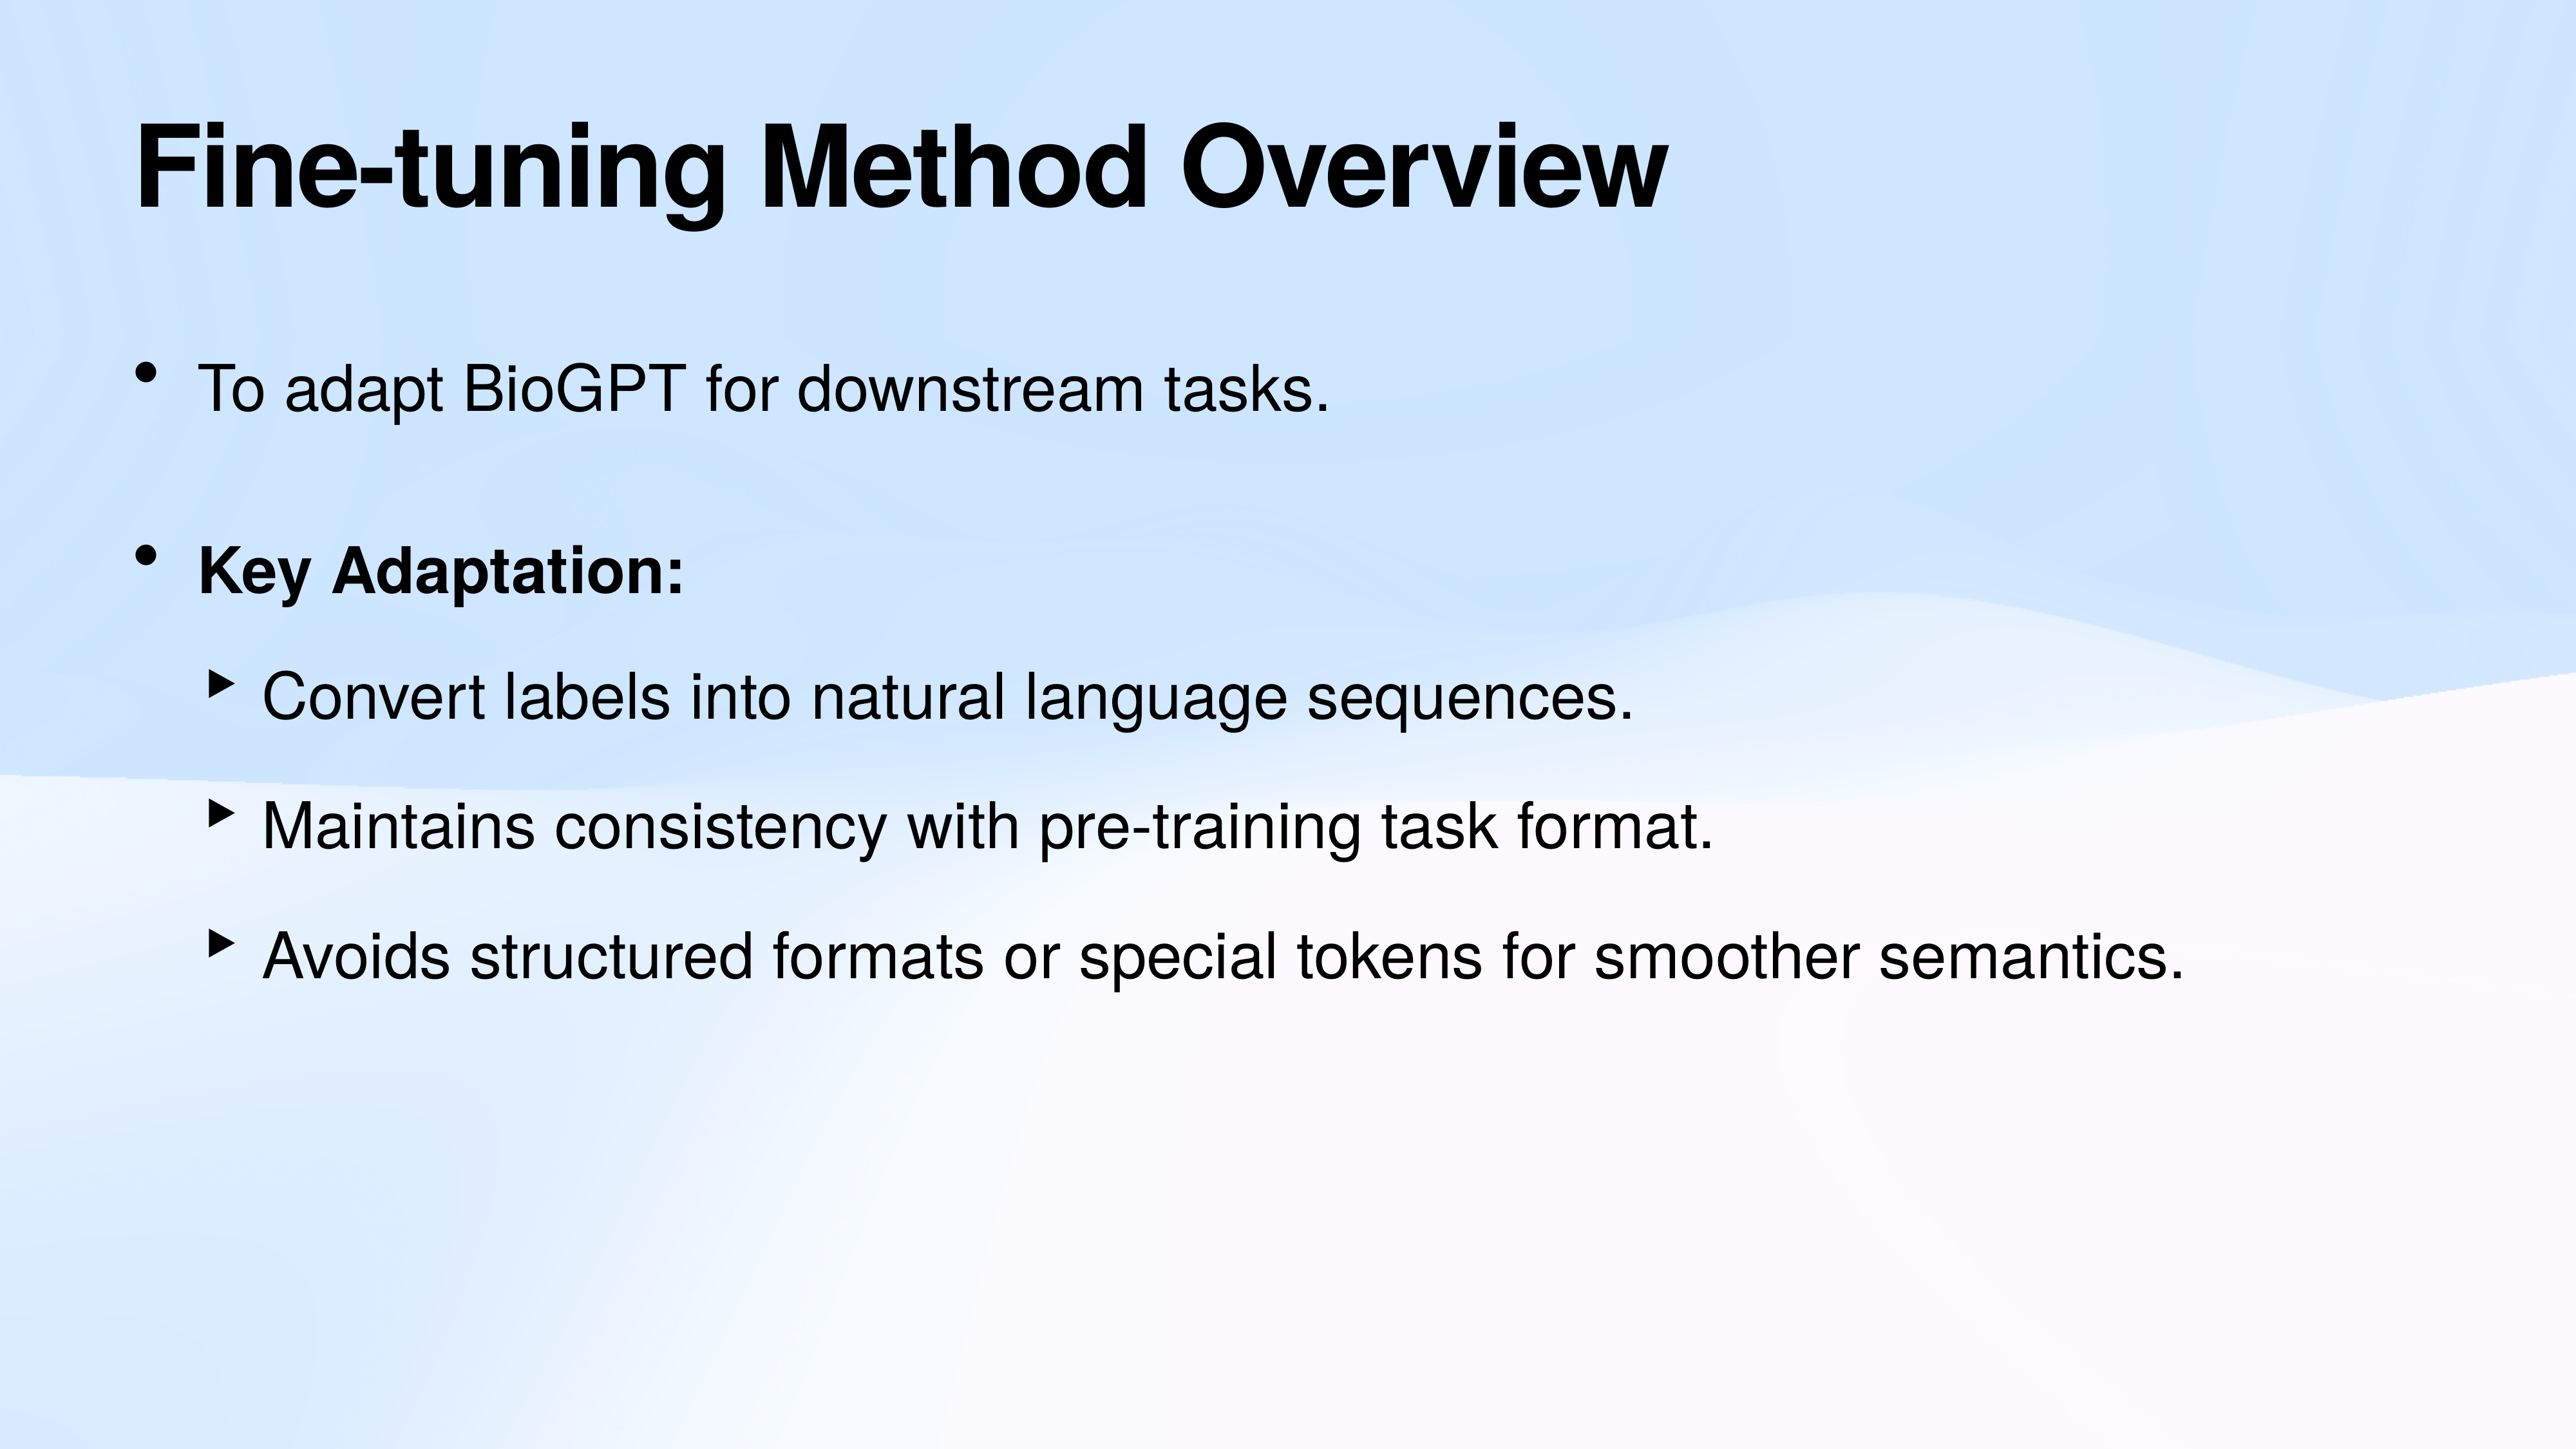

# Fine-tuning Method Overview
To adapt BioGPT for downstream tasks.

Key Adaptation:
Convert labels into natural language sequences.
Maintains consistency with pre-training task format.
Avoids structured formats or special tokens for smoother semantics.